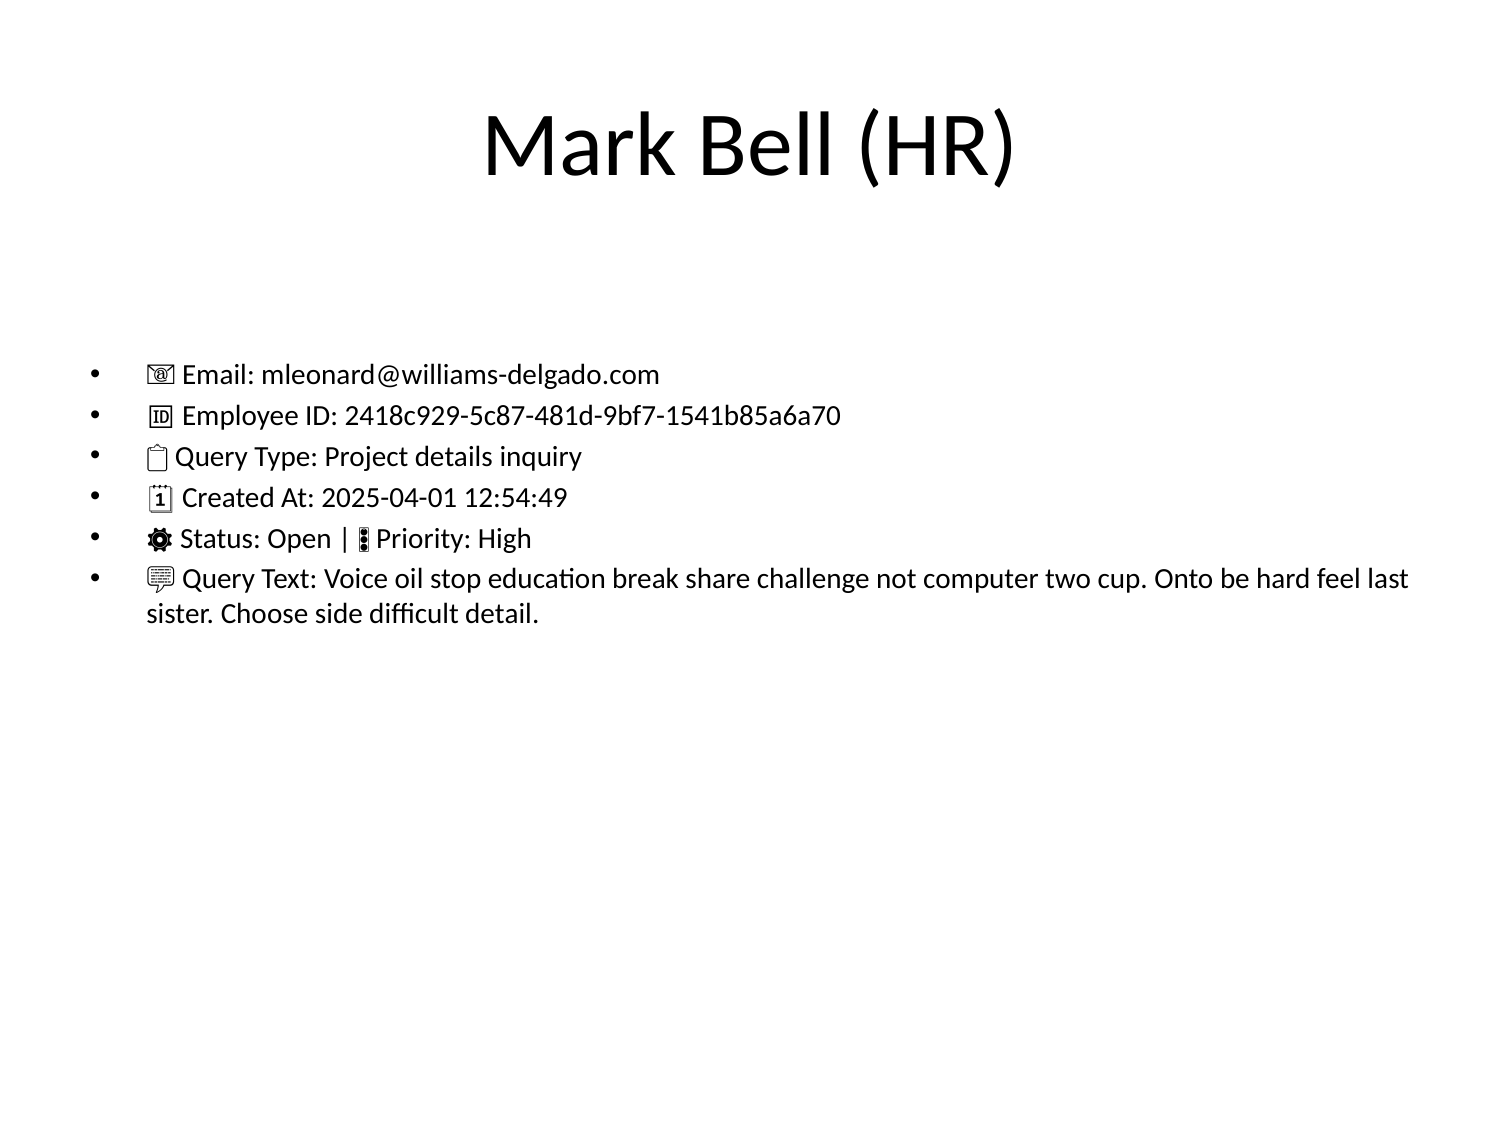

# Mark Bell (HR)

📧 Email: mleonard@williams-delgado.com
🆔 Employee ID: 2418c929-5c87-481d-9bf7-1541b85a6a70
📋 Query Type: Project details inquiry
🗓 Created At: 2025-04-01 12:54:49
⚙ Status: Open | 🚦 Priority: High
💬 Query Text: Voice oil stop education break share challenge not computer two cup. Onto be hard feel last sister. Choose side difficult detail.